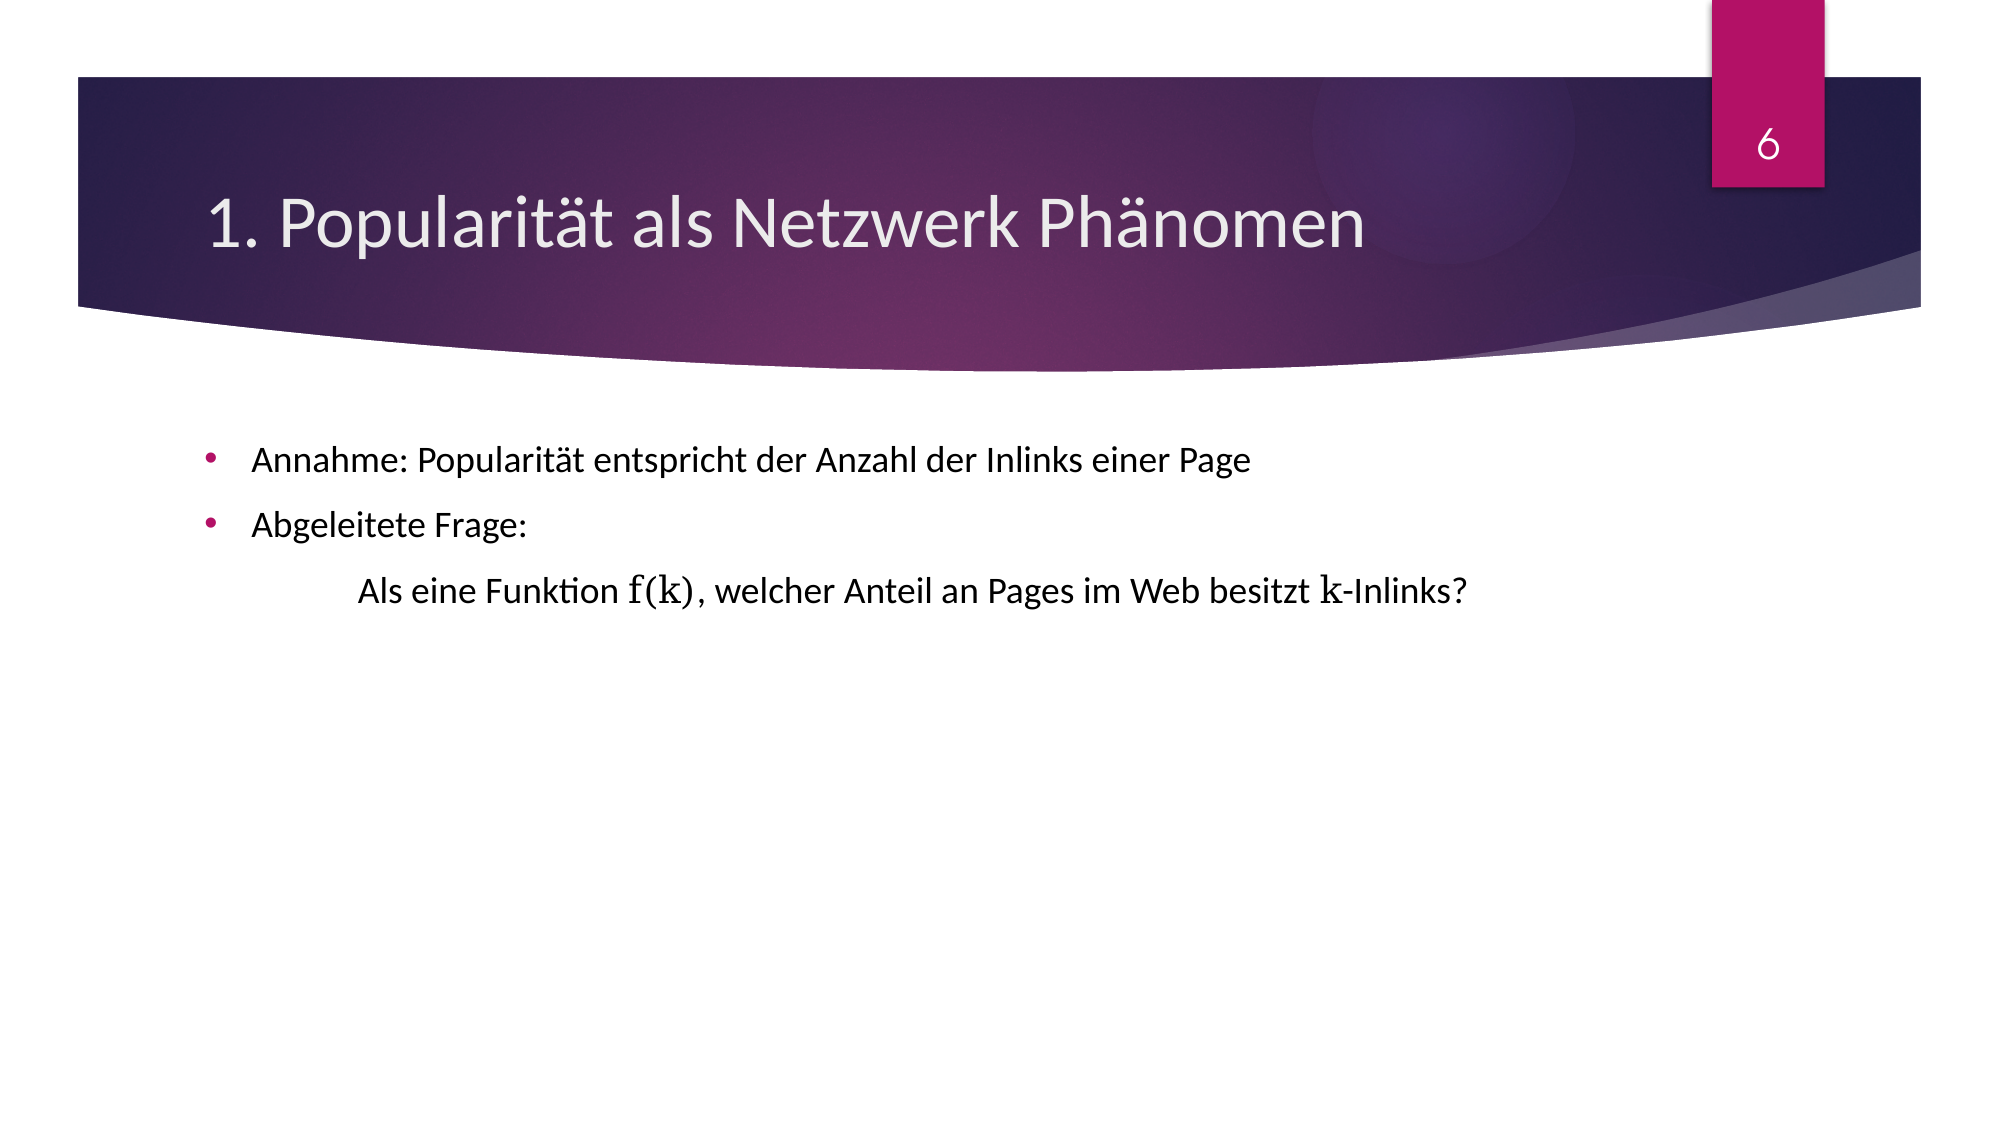

# 1. Popularität als Netzwerk Phänomen
Annahme: Popularität entspricht der Anzahl der Inlinks einer Page
Abgeleitete Frage:
Als eine Funktion f(k), welcher Anteil an Pages im Web besitzt k-Inlinks?